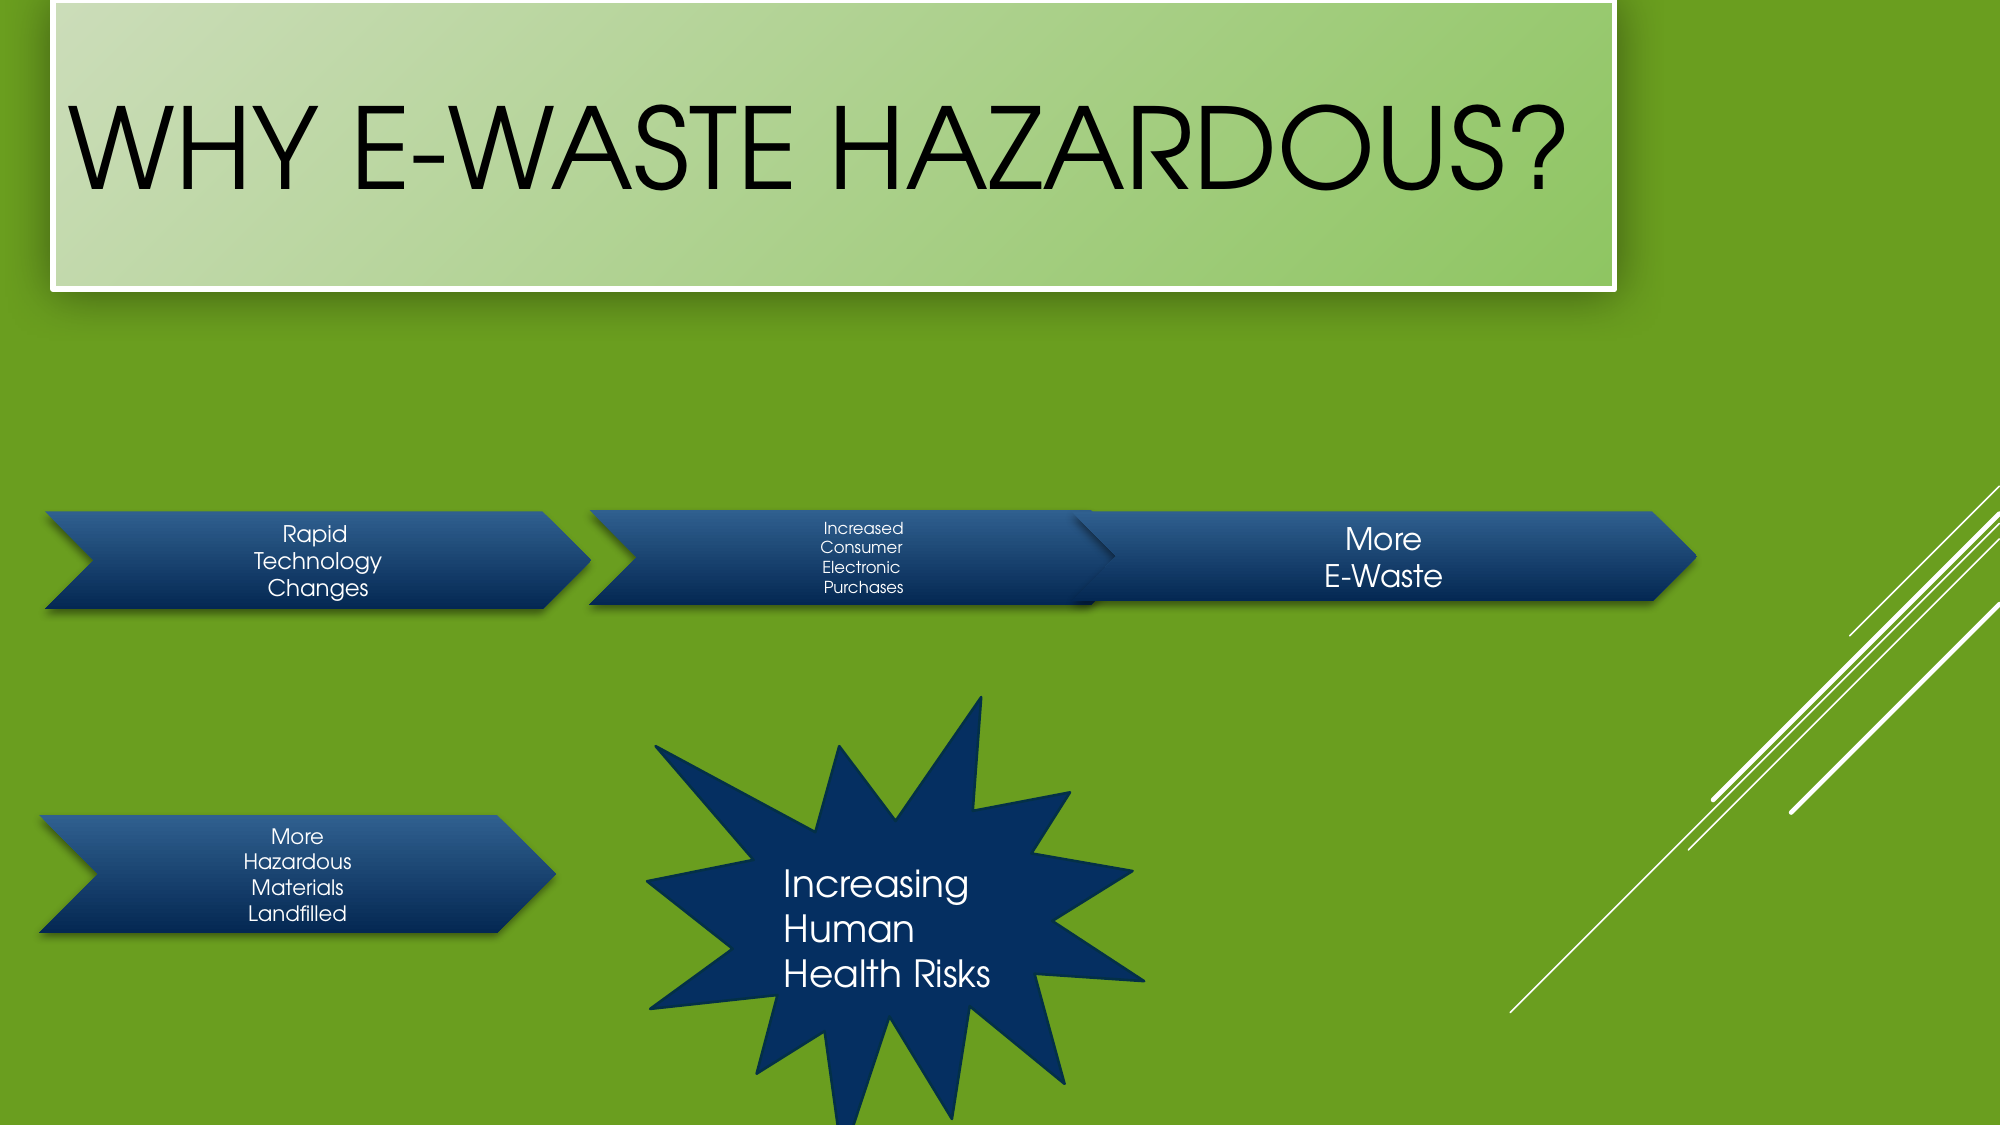

# Why E-waste Hazardous?
Increased
Consumer
Electronic
Purchases
Rapid
Technology
Changes
More
E-Waste

More
Hazardous
Materials
Landfilled
Increasing
Human
Health Risks